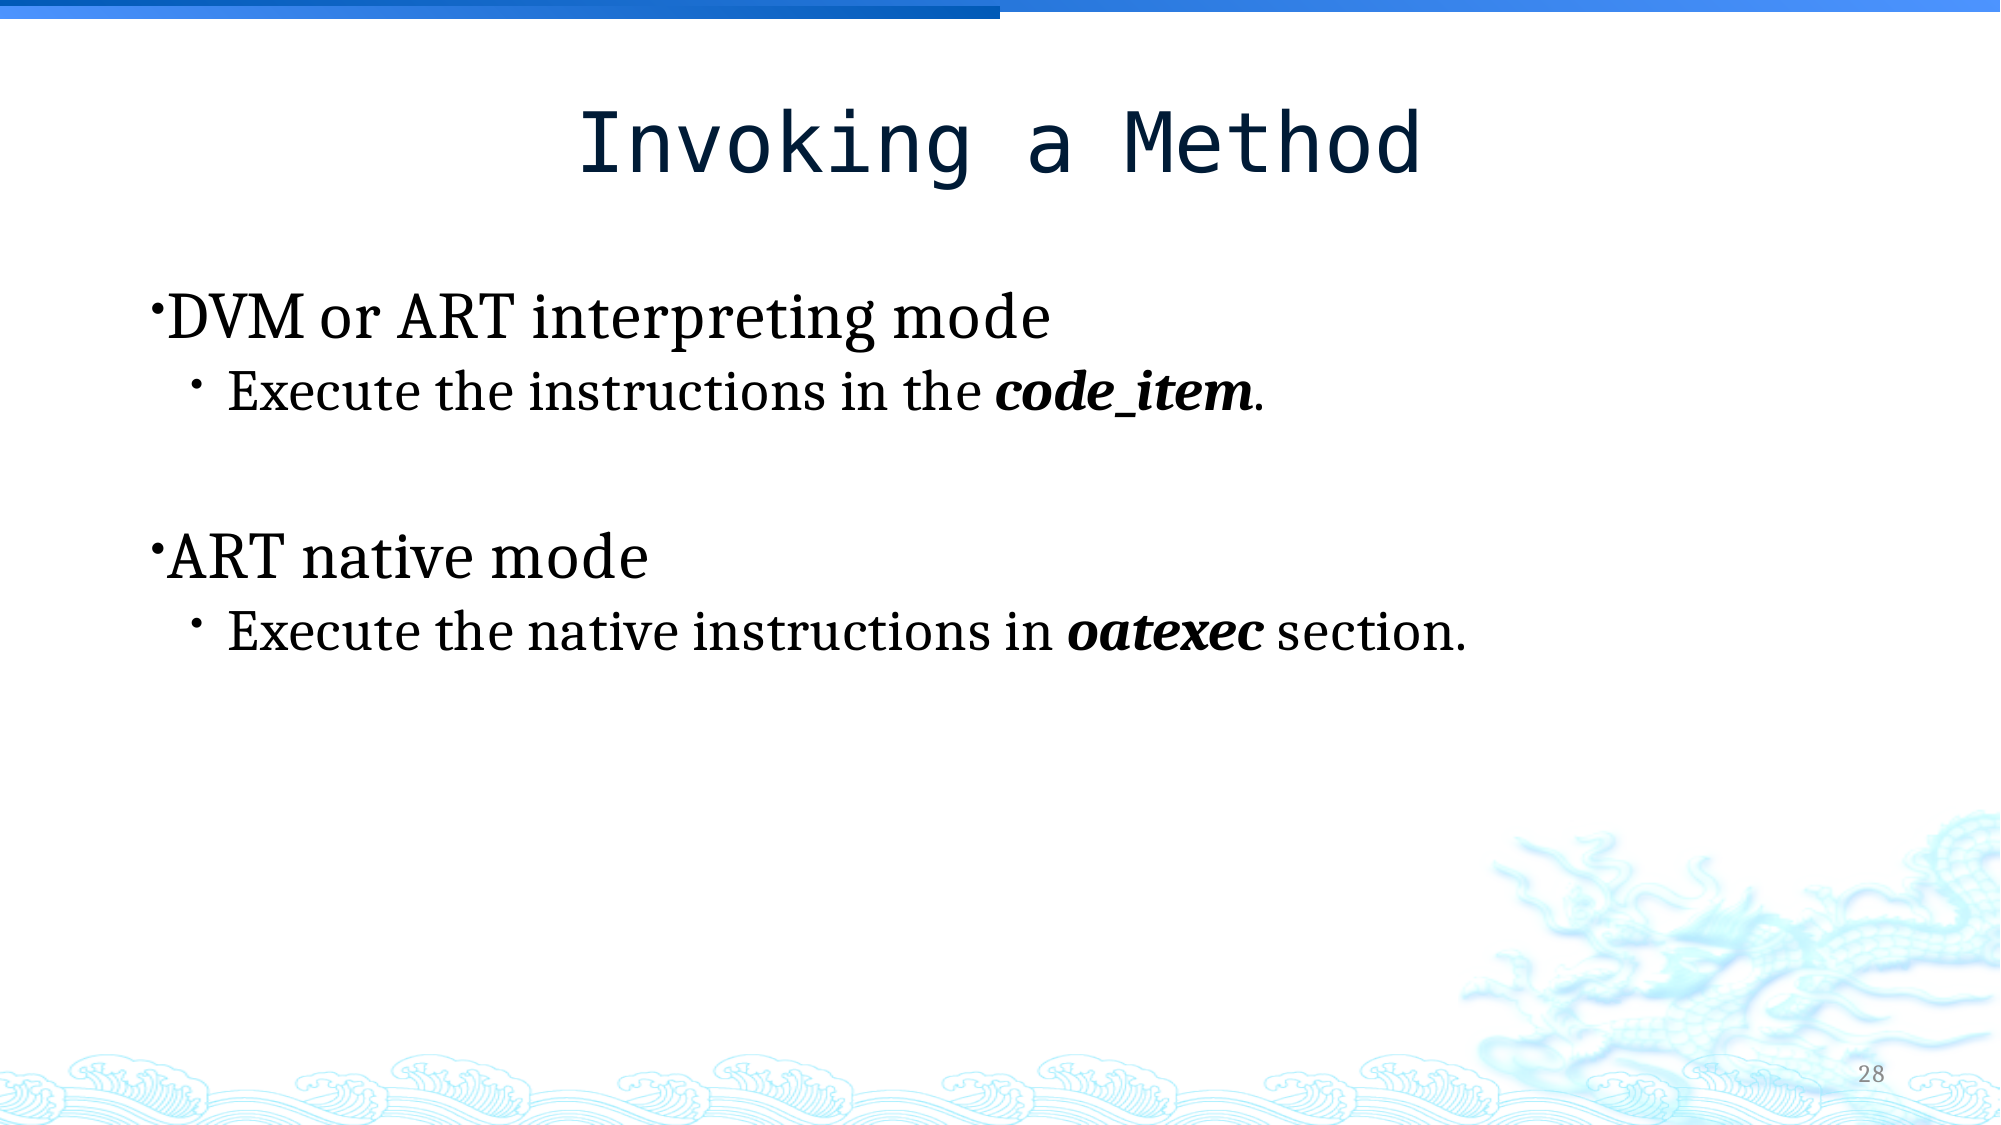

Invoking a Method
DVM or ART interpreting mode
Execute the instructions in the code_item.

ART native mode
Execute the native instructions in oatexec section.
28